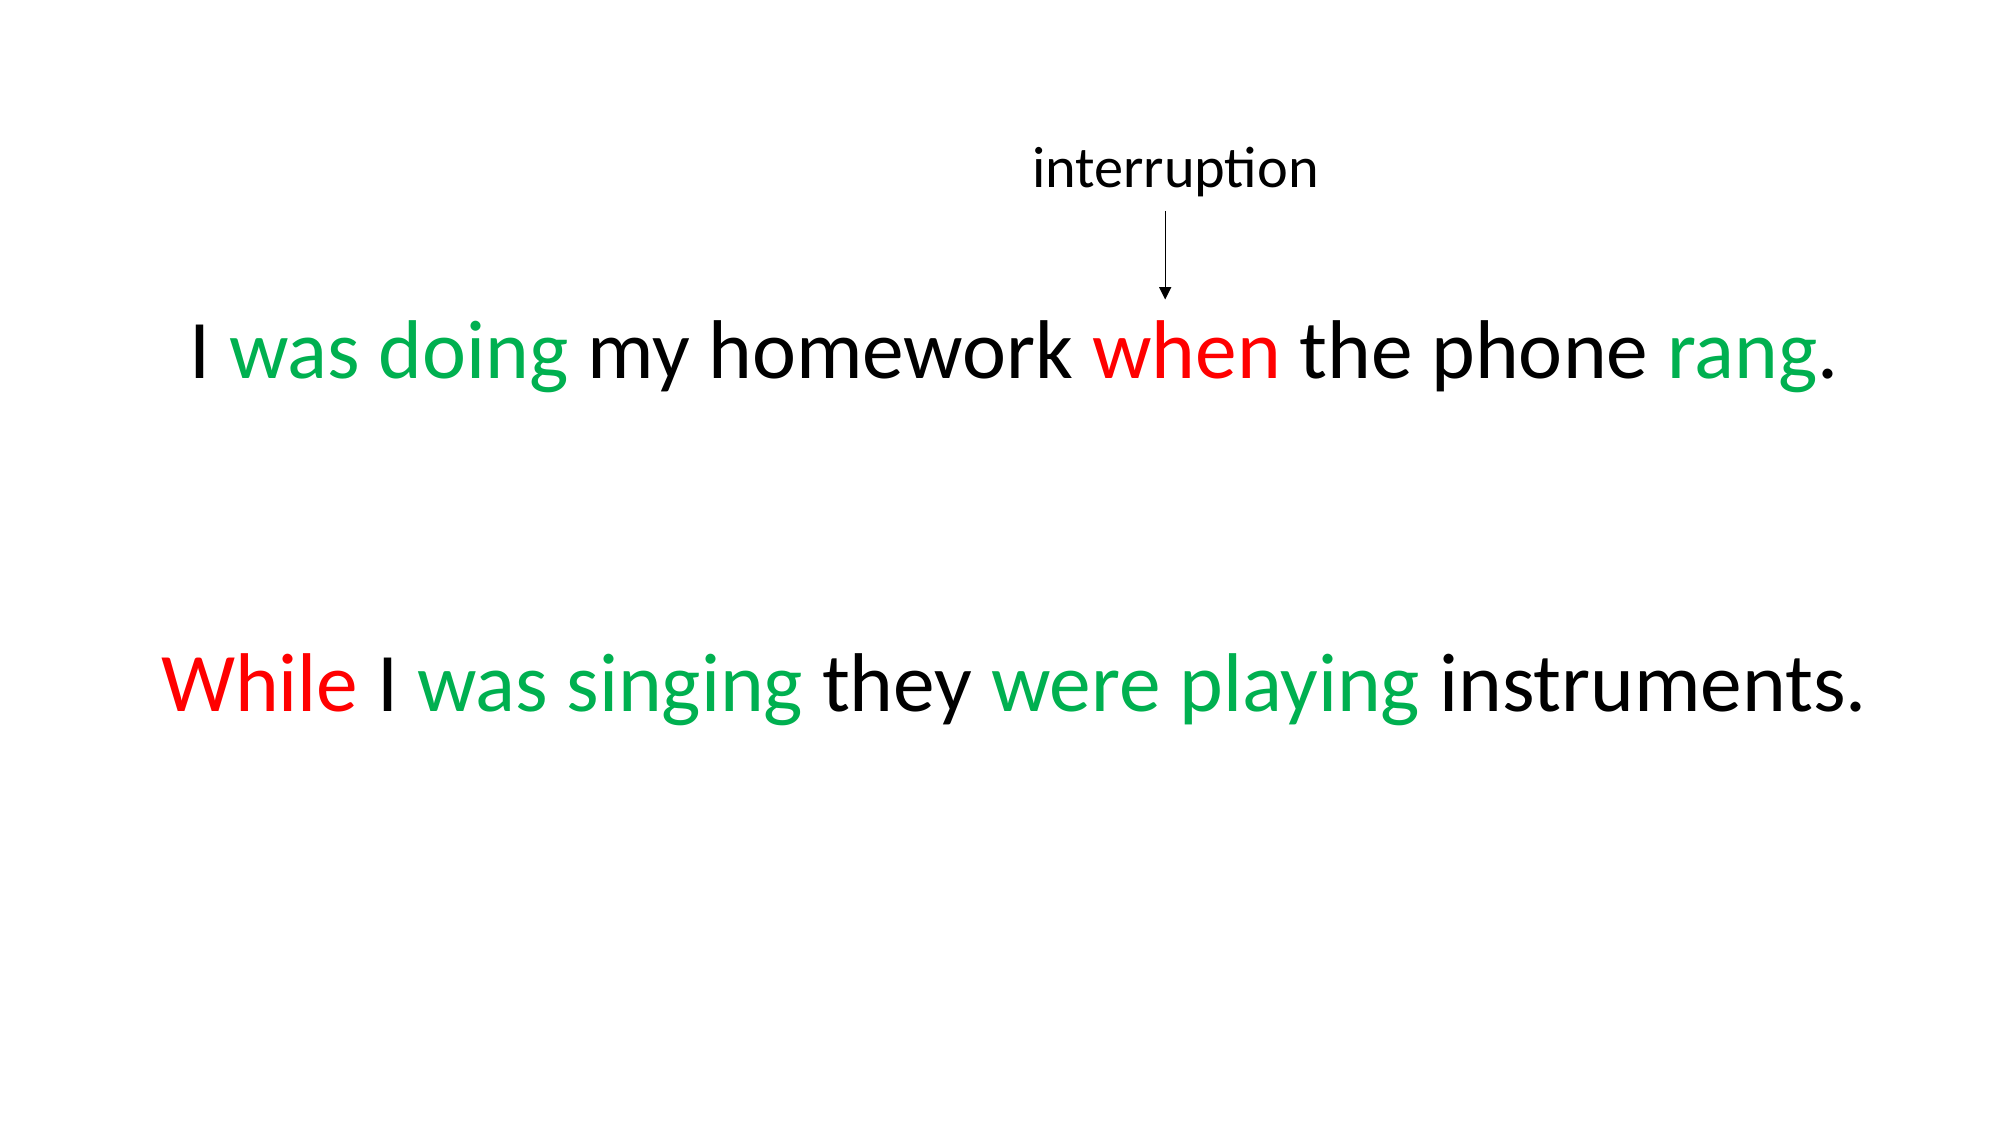

# interruption
I was doing my homework when the phone rang.

While I was singing they were playing instruments.